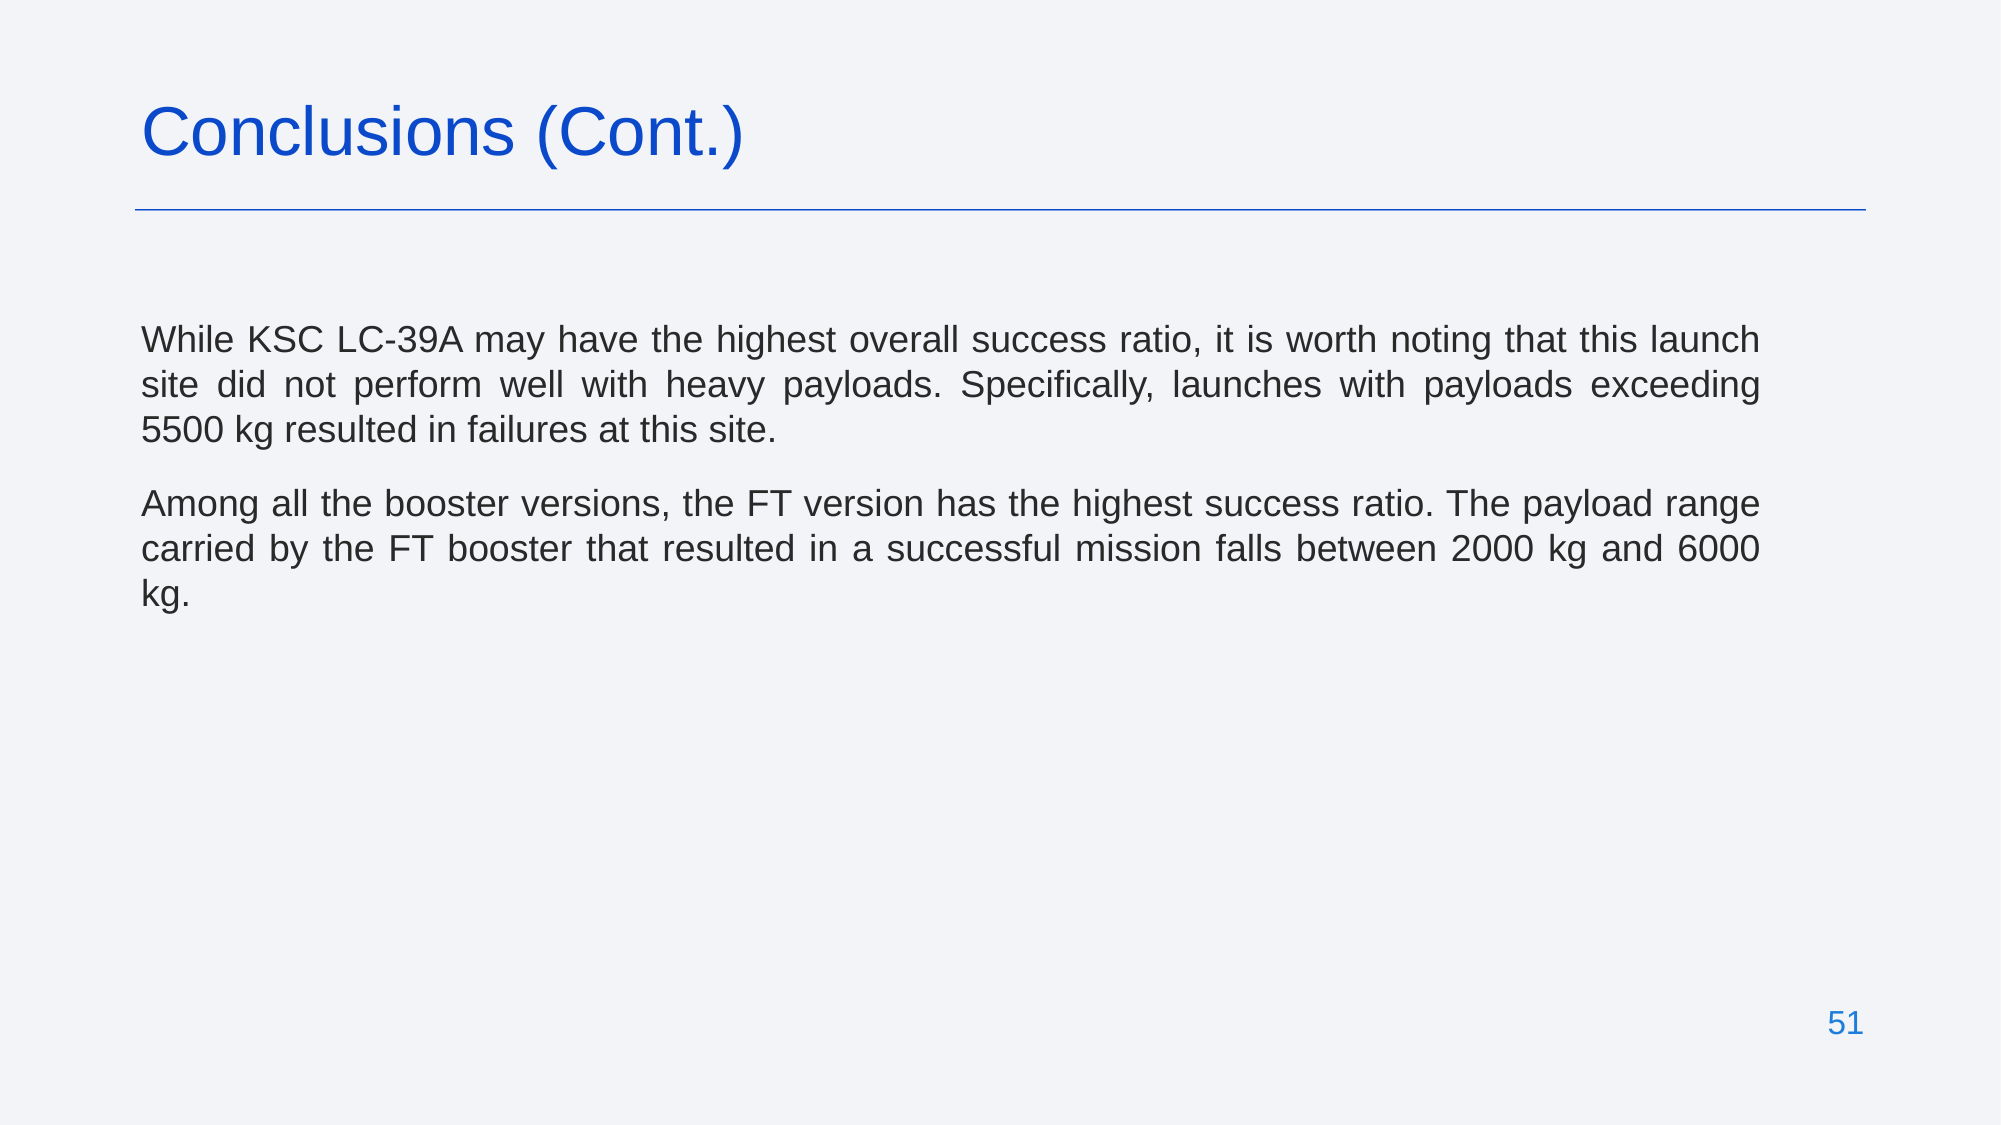

Conclusions (Cont.)
While KSC LC-39A may have the highest overall success ratio, it is worth noting that this launch site did not perform well with heavy payloads. Specifically, launches with payloads exceeding 5500 kg resulted in failures at this site.
Among all the booster versions, the FT version has the highest success ratio. The payload range carried by the FT booster that resulted in a successful mission falls between 2000 kg and 6000 kg.

51